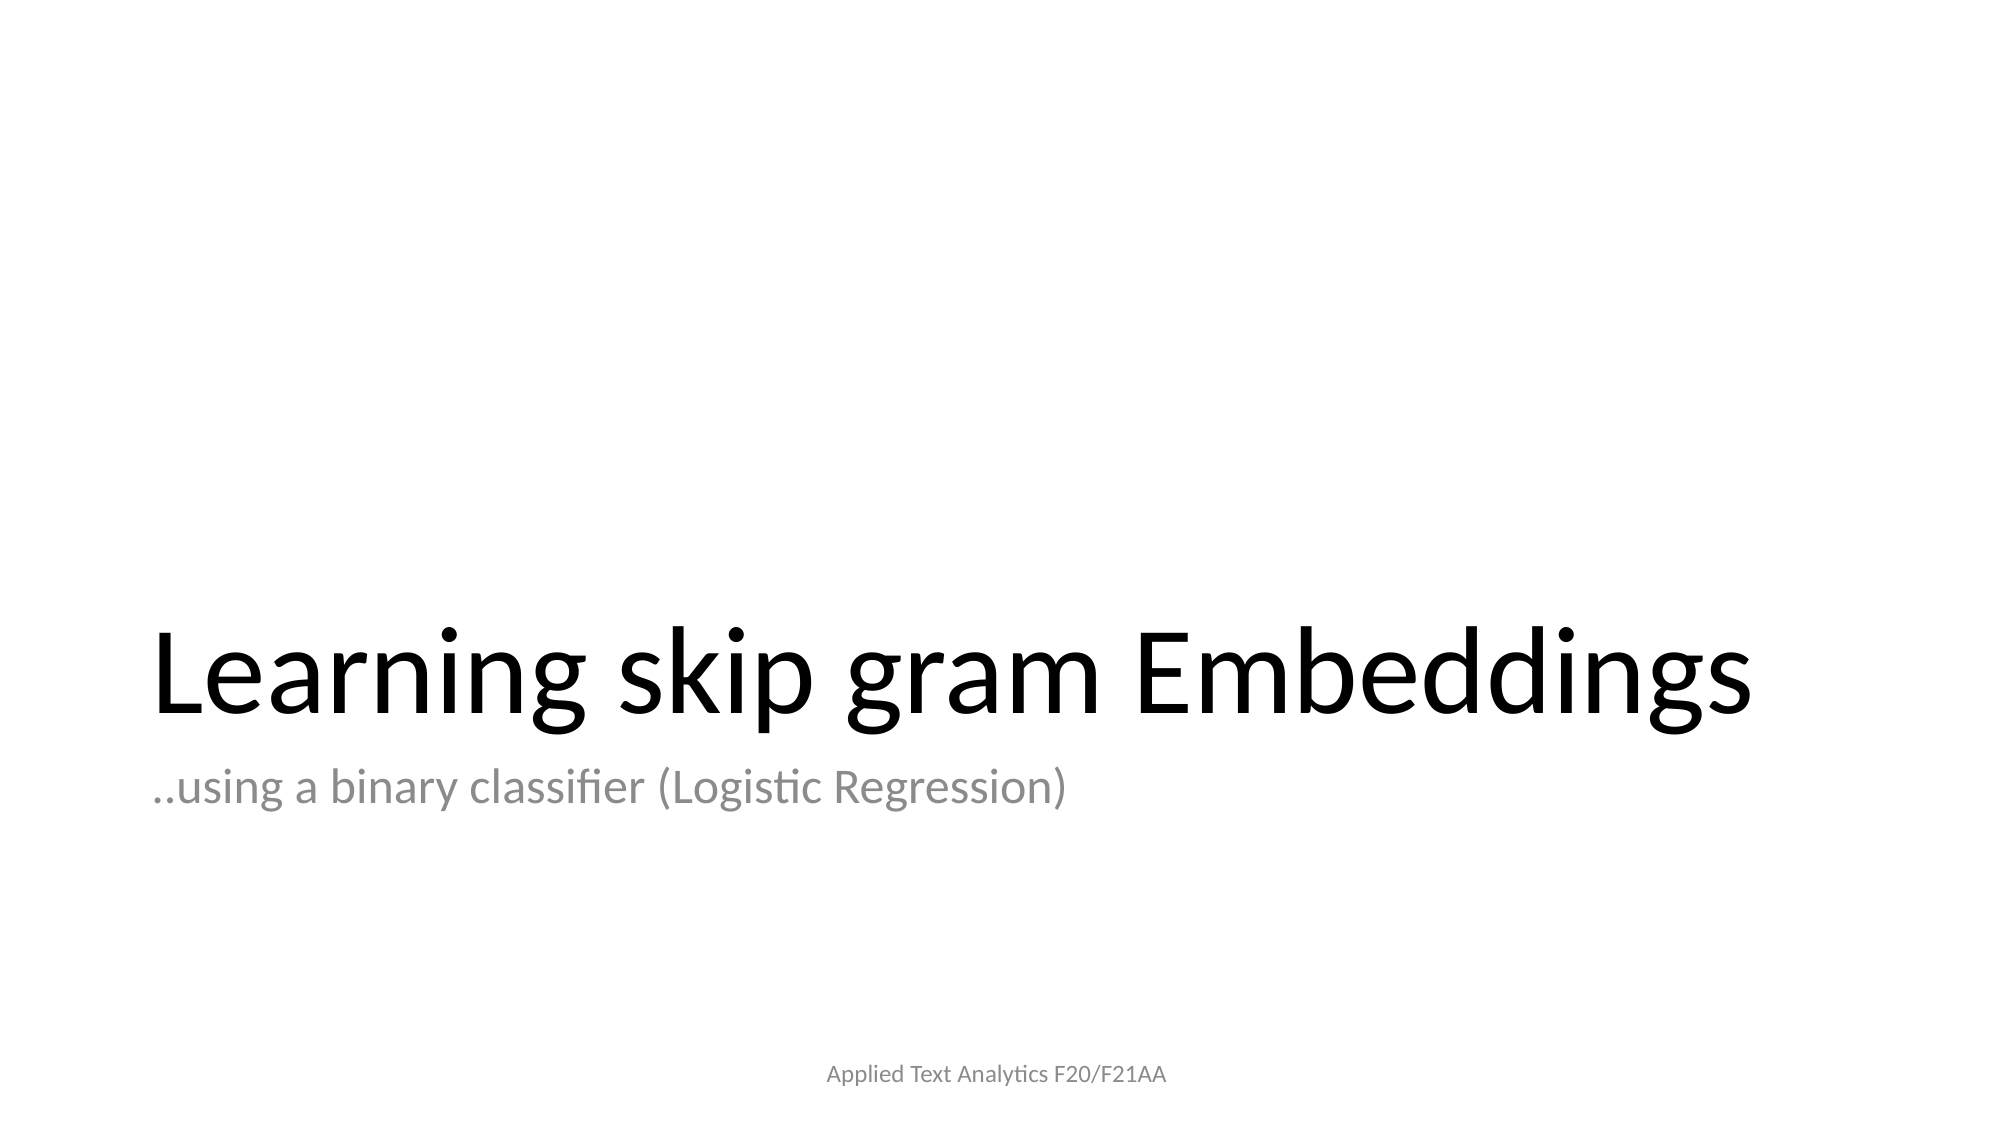

# Learning skip gram Embeddings
..using a binary classifier (Logistic Regression)
Applied Text Analytics F20/F21AA